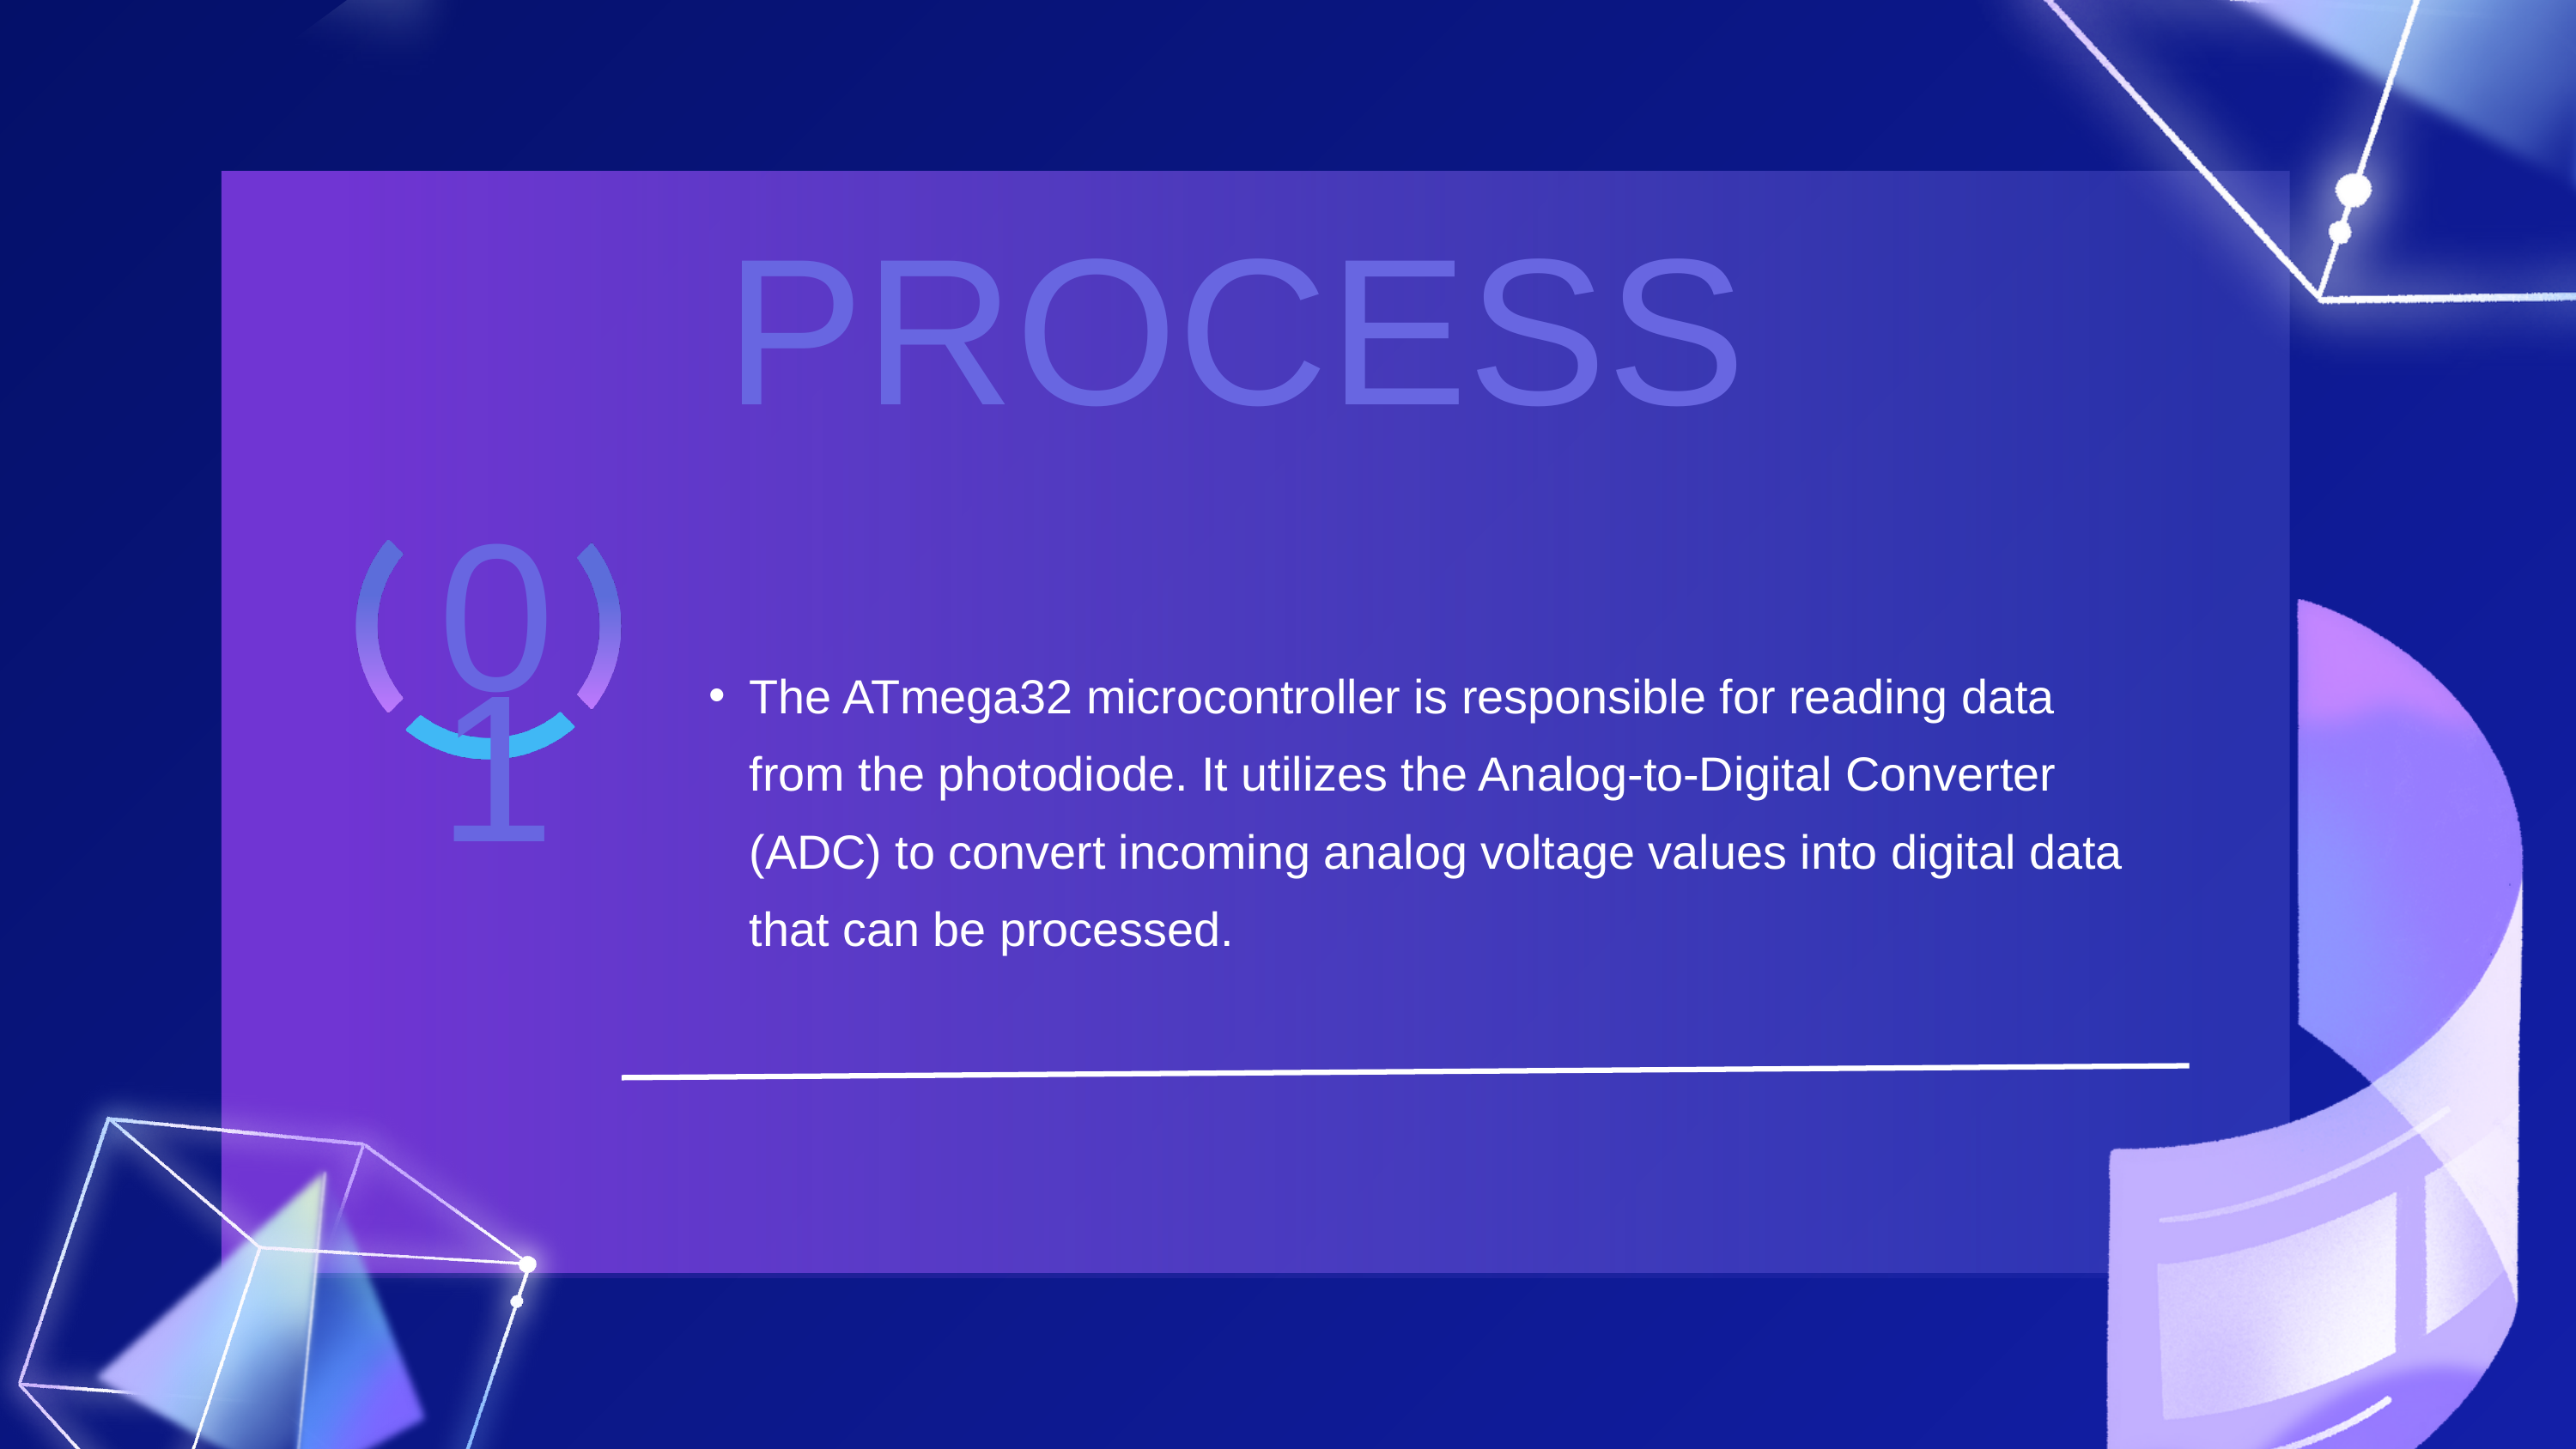

PROCESS

01

The ATmega32 microcontroller is responsible for reading data from the photodiode. It utilizes the Analog-to-Digital Converter (ADC) to convert incoming analog voltage values into digital data that can be processed.